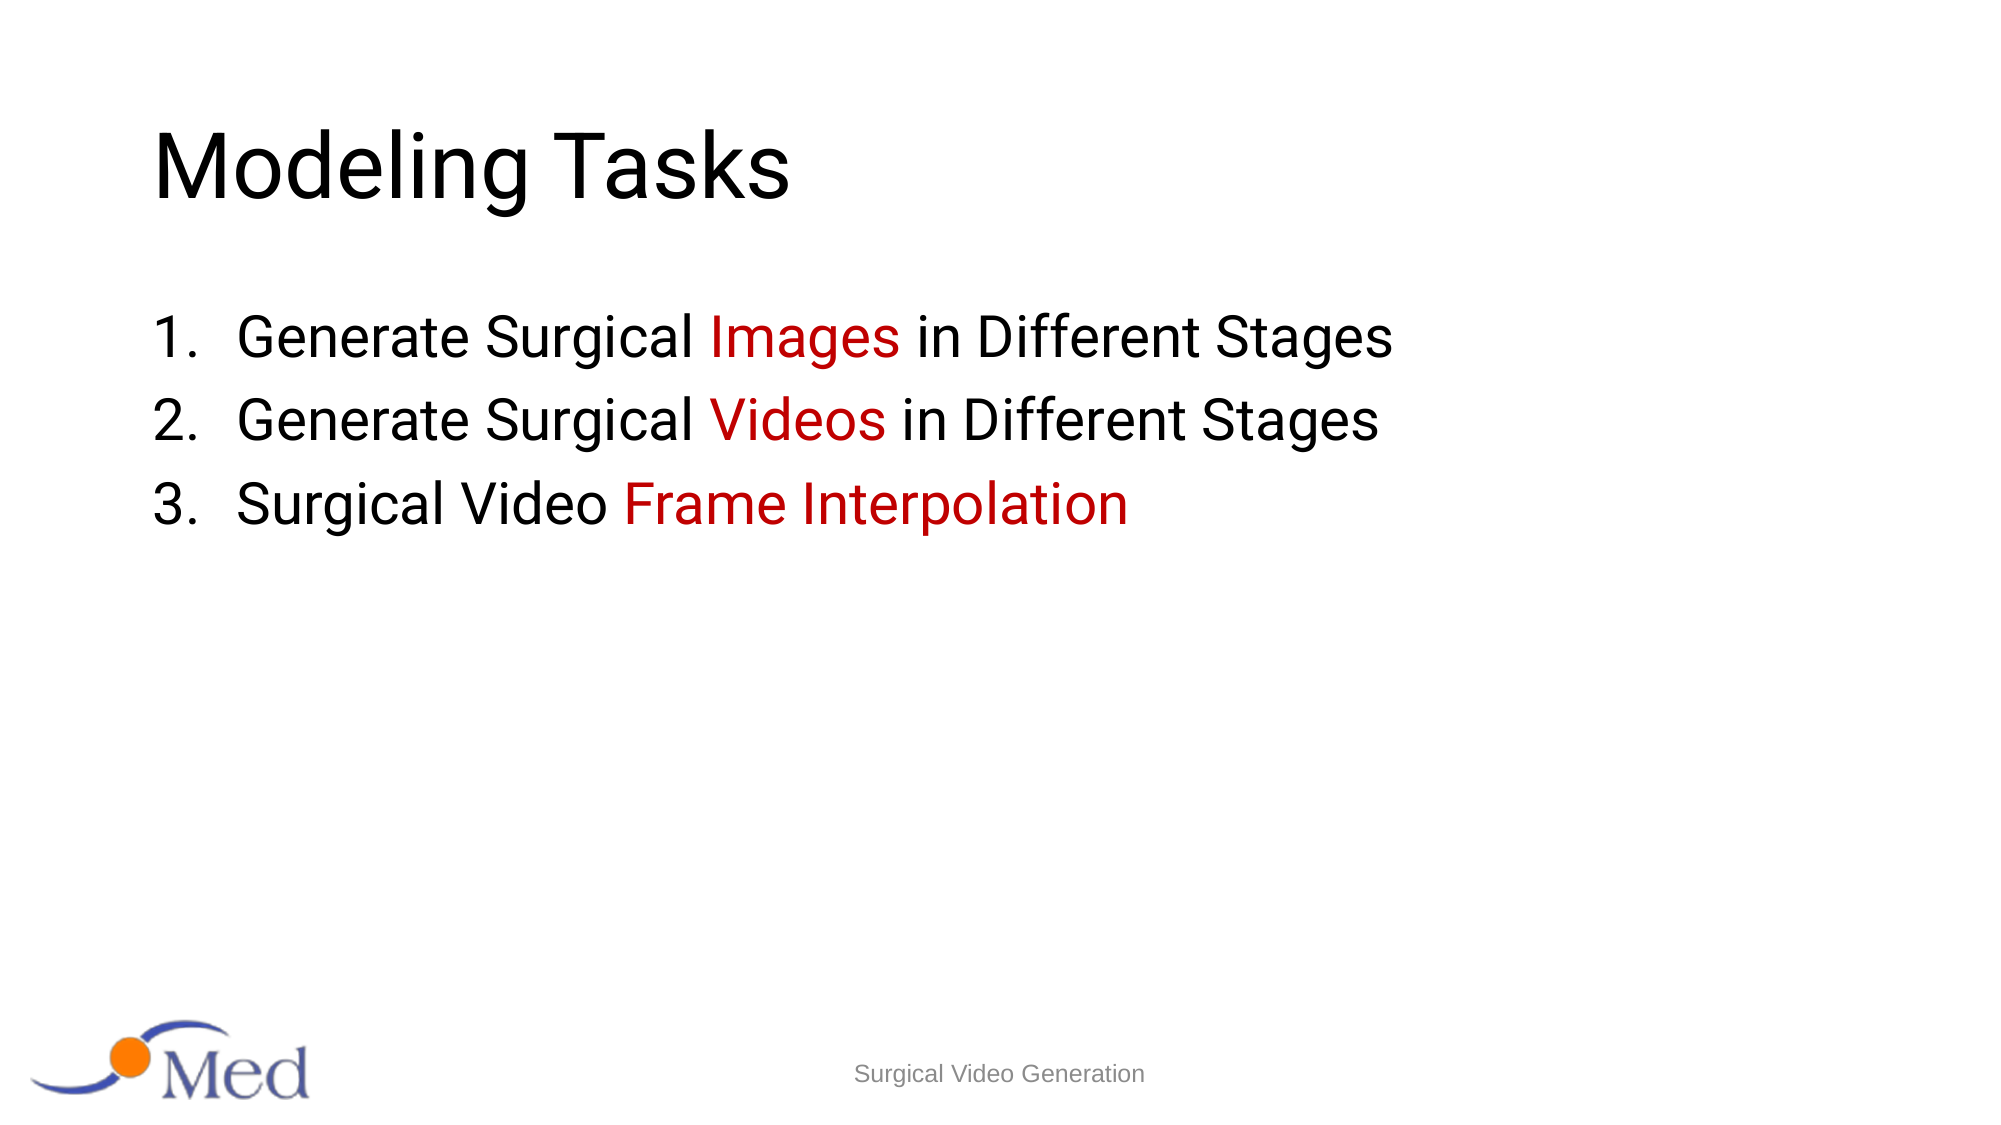

# Modeling Tasks
Generate Surgical Images in Different Stages
Generate Surgical Videos in Different Stages
Surgical Video Frame Interpolation
Surgical Video Generation
4